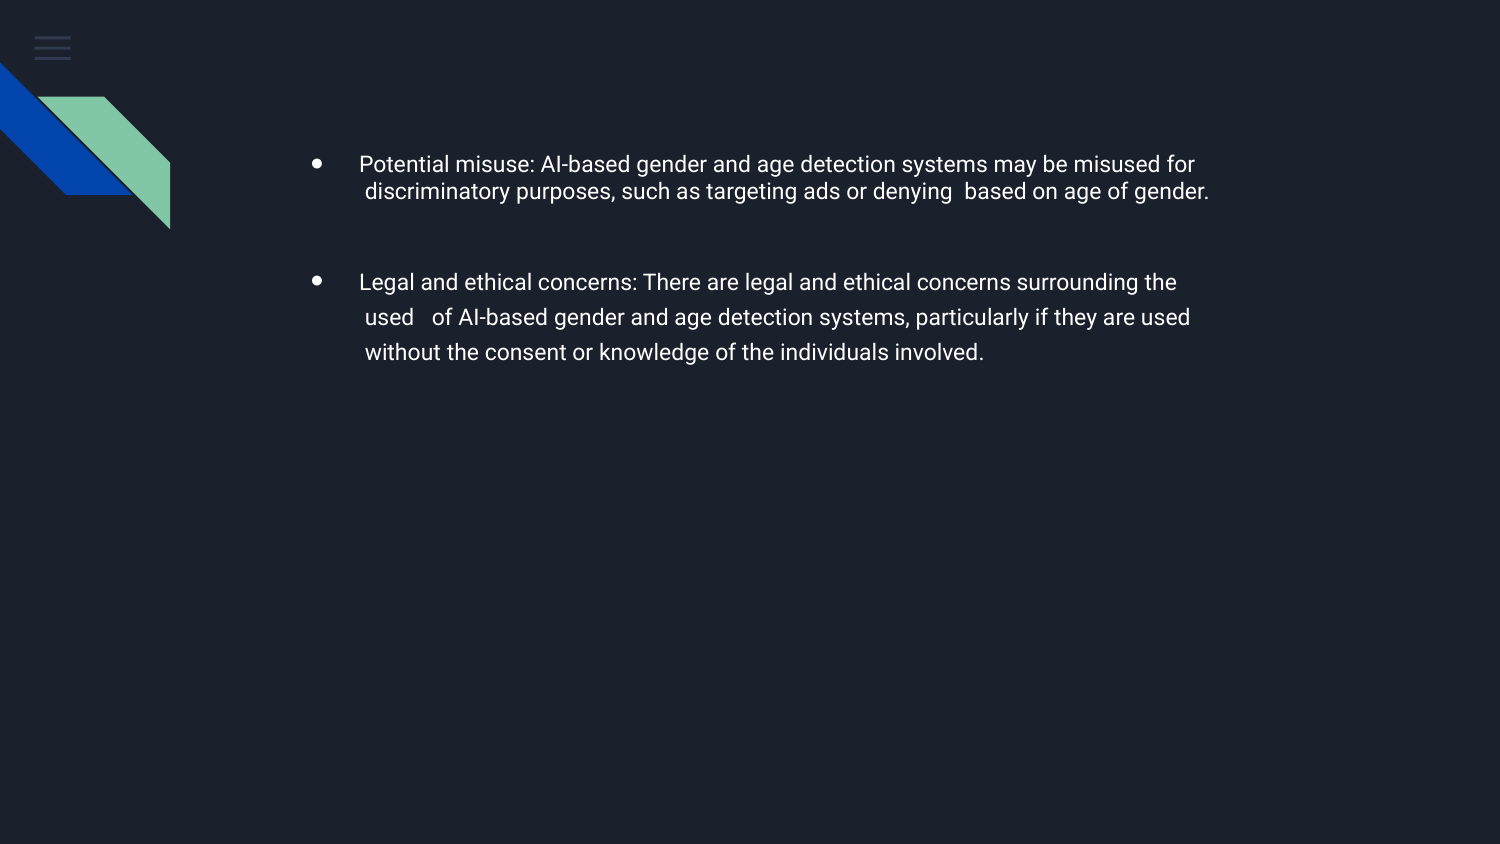

Potential misuse: AI-based gender and age detection systems may be misused for
              discriminatory purposes, such as targeting ads or denying  based on age of gender.

Legal and ethical concerns: There are legal and ethical concerns surrounding the
              used   of AI-based gender and age detection systems, particularly if they are used
              without the consent or knowledge of the individuals involved.